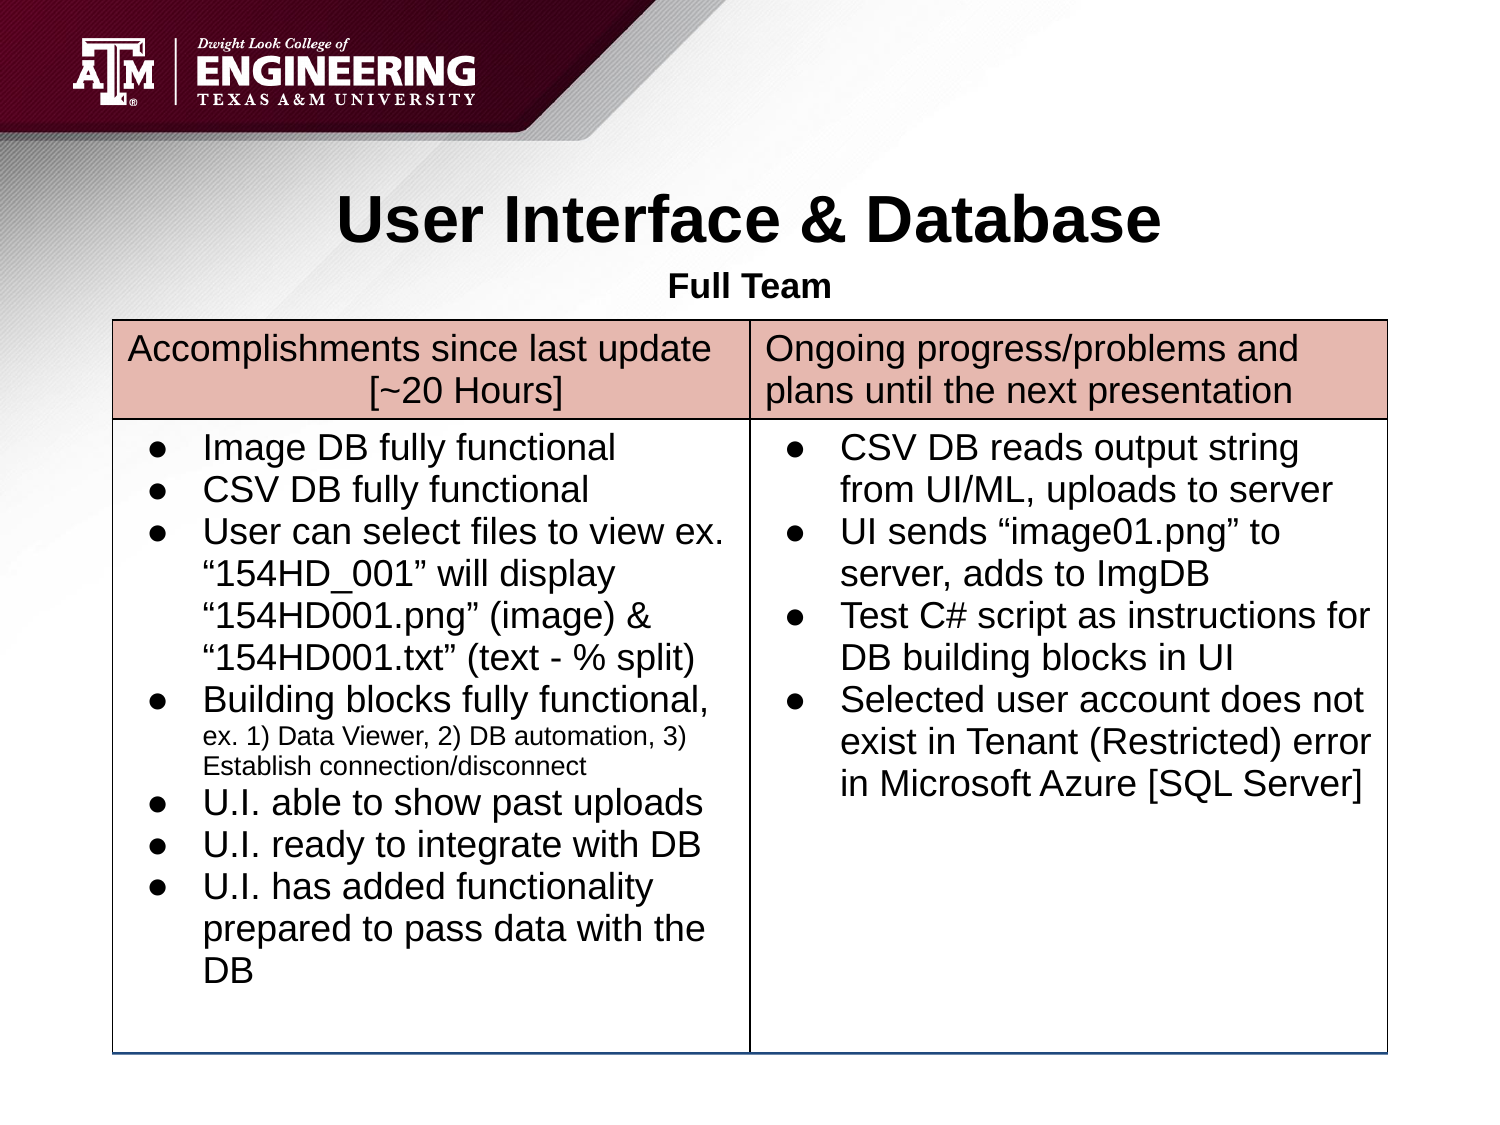

User Interface & Database
Full Team
| Accomplishments since last update [~20 Hours] | Ongoing progress/problems and plans until the next presentation |
| --- | --- |
| Image DB fully functional CSV DB fully functional User can select files to view ex. “154HD\_001” will display “154HD001.png” (image) & “154HD001.txt” (text - % split) Building blocks fully functional, ex. 1) Data Viewer, 2) DB automation, 3) Establish connection/disconnect U.I. able to show past uploads U.I. ready to integrate with DB U.I. has added functionality prepared to pass data with the DB | CSV DB reads output string from UI/ML, uploads to server UI sends “image01.png” to server, adds to ImgDB Test C# script as instructions for DB building blocks in UI Selected user account does not exist in Tenant (Restricted) error in Microsoft Azure [SQL Server] |